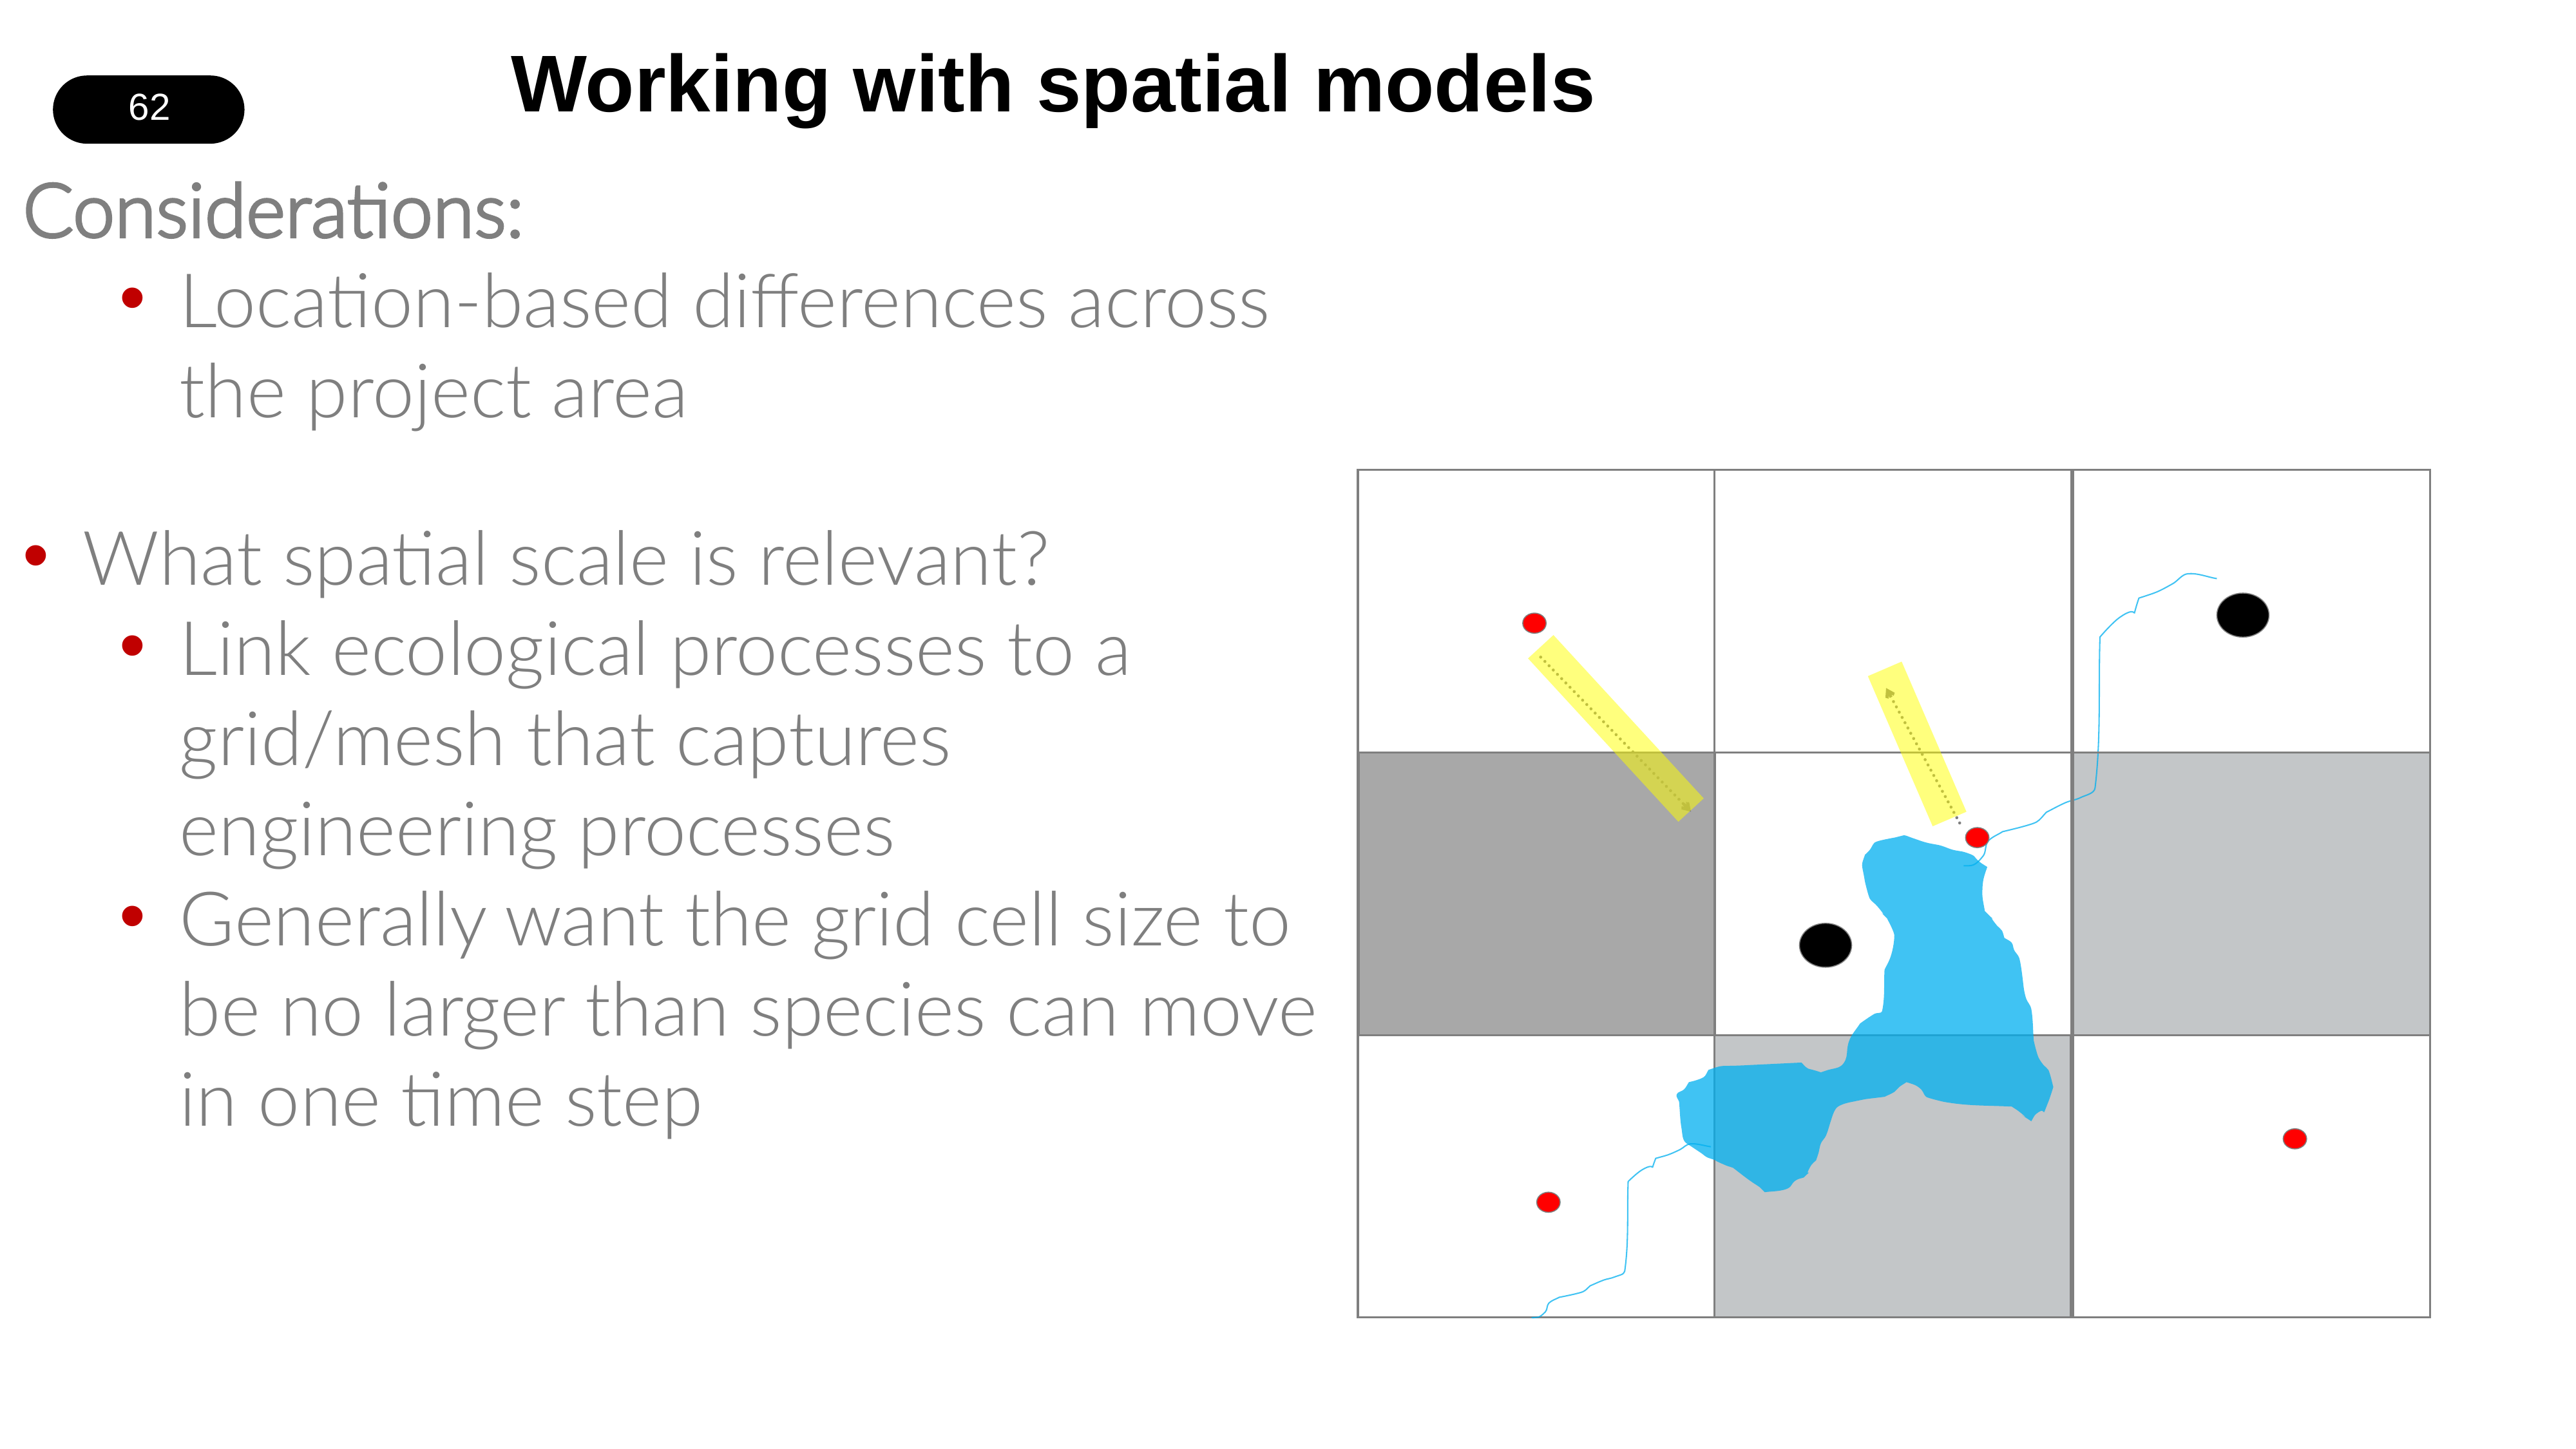

# Working with spatial models
Considerations:
Location-based differences across the project area

What spatial scale is relevant?
Link ecological processes to a grid/mesh that captures engineering processes
Generally want the grid cell size to be no larger than species can move in one time step